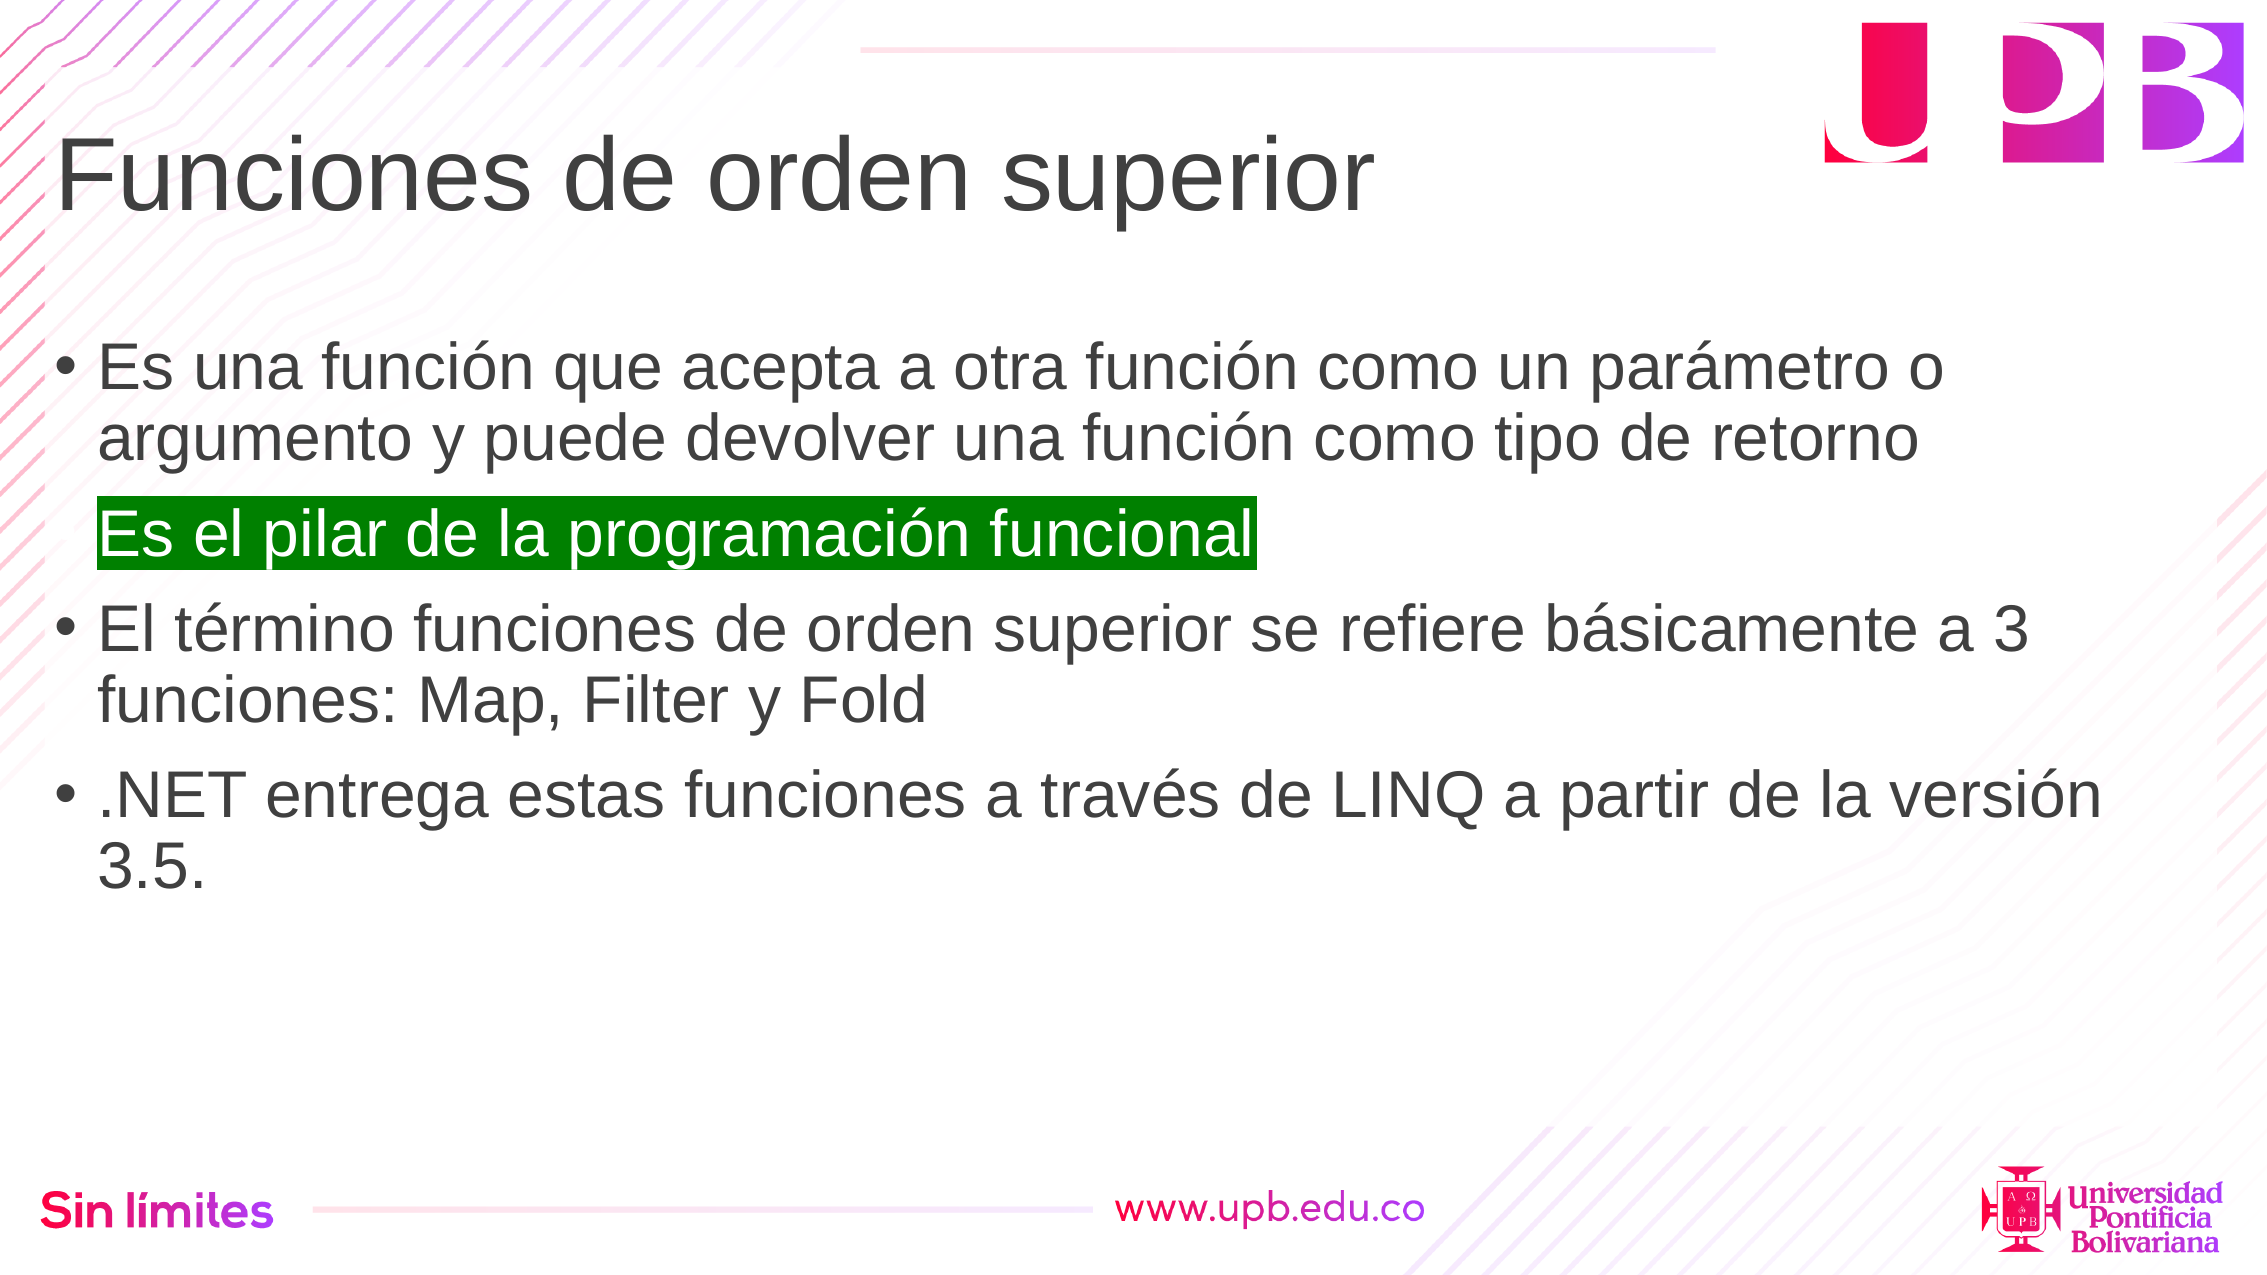

# Funciones de orden superior
Es una función que acepta a otra función como un parámetro o argumento y puede devolver una función como tipo de retorno
Es el pilar de la programación funcional
El término funciones de orden superior se refiere básicamente a 3 funciones: Map, Filter y Fold
.NET entrega estas funciones a través de LINQ a partir de la versión 3.5.